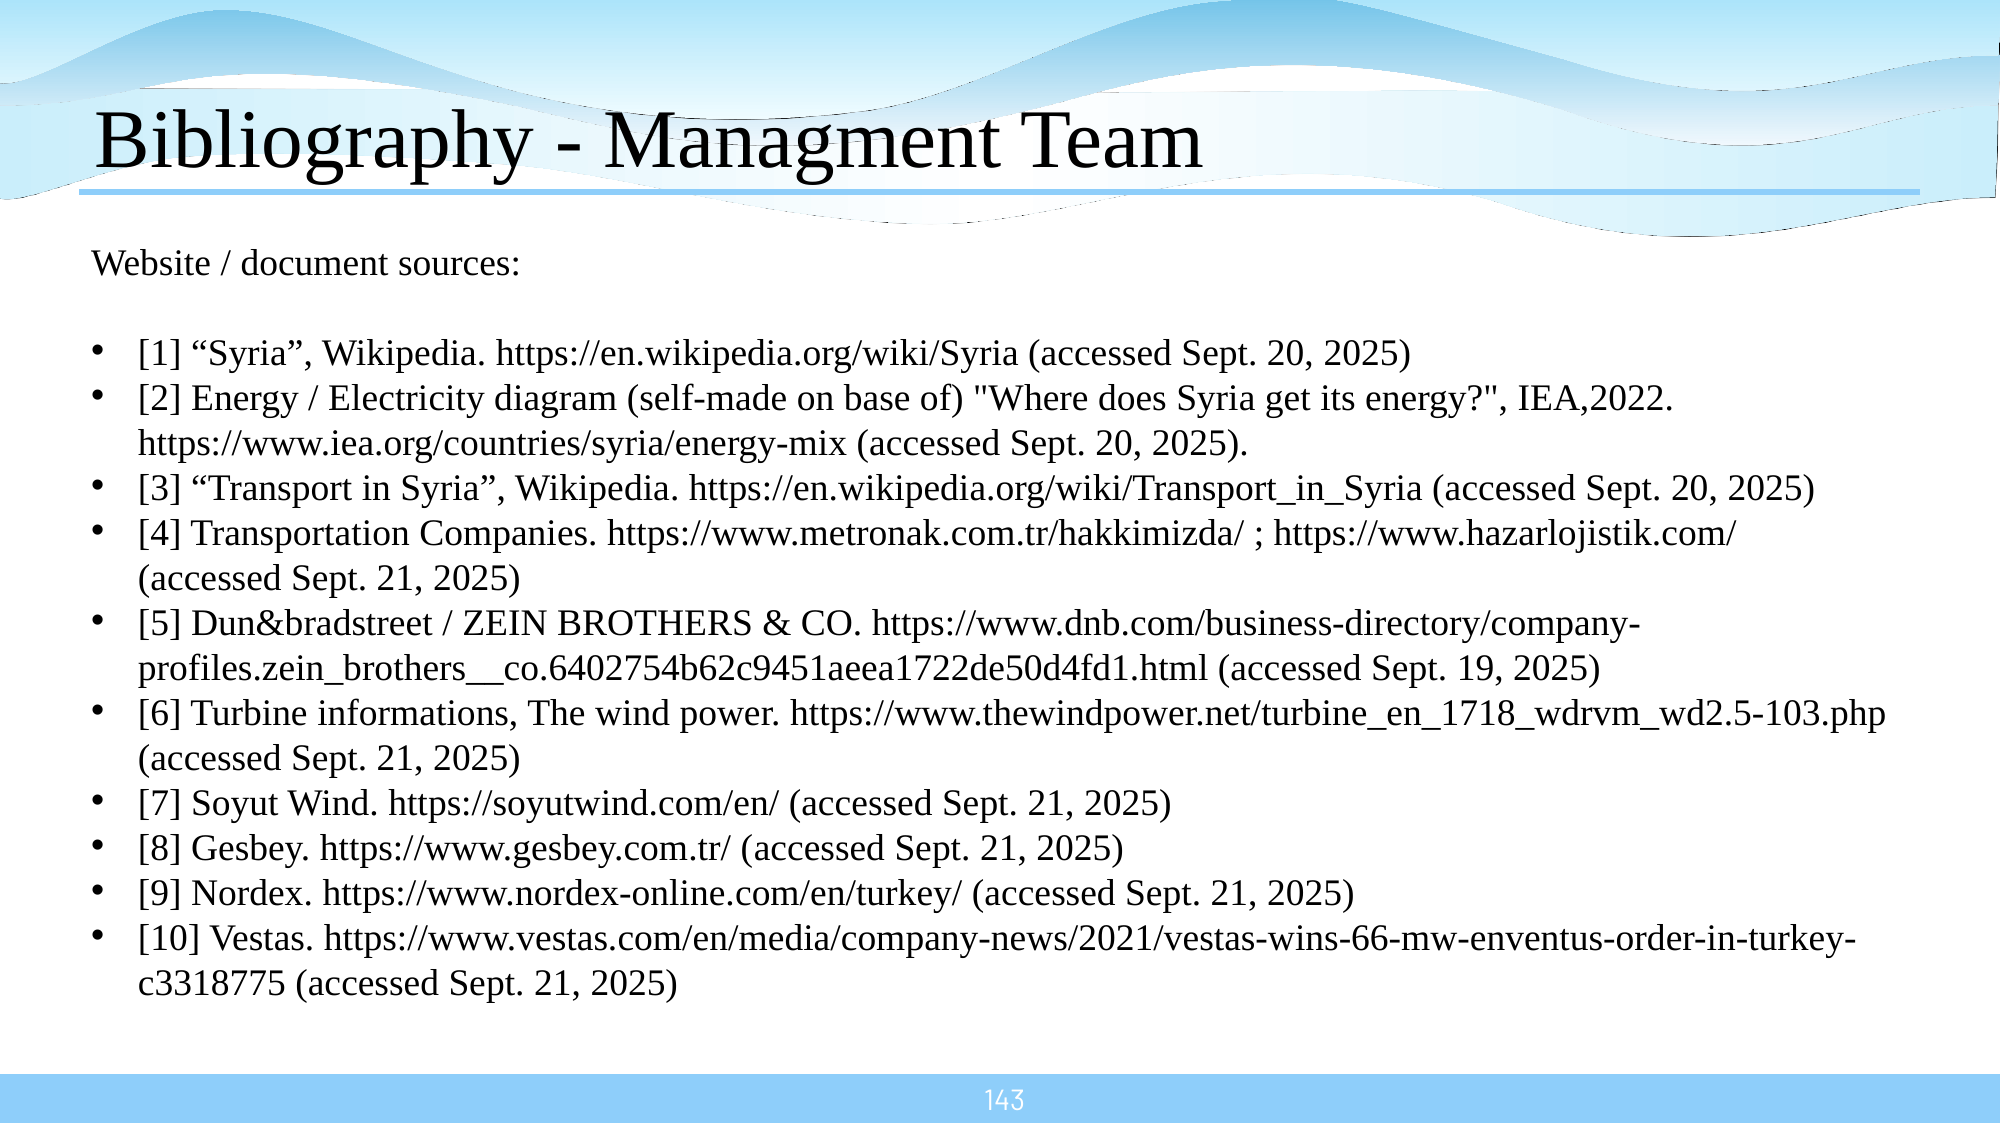

# Bibliography - Managment Team

Website / document sources:

[1] “Syria”, Wikipedia. https://en.wikipedia.org/wiki/Syria (accessed Sept. 20, 2025)
[2] Energy / Electricity diagram (self-made on base of) "Where does Syria get its energy?", IEA,2022. https://www.iea.org/countries/syria/energy-mix (accessed Sept. 20, 2025).
[3] “Transport in Syria”, Wikipedia. https://en.wikipedia.org/wiki/Transport_in_Syria (accessed Sept. 20, 2025)
[4] Transportation Companies. https://www.metronak.com.tr/hakkimizda/ ; https://www.hazarlojistik.com/  (accessed Sept. 21, 2025)
[5] Dun&bradstreet / ZEIN BROTHERS & CO. https://www.dnb.com/business-directory/company-profiles.zein_brothers__co.6402754b62c9451aeea1722de50d4fd1.html (accessed Sept. 19, 2025)
[6] Turbine informations, The wind power. https://www.thewindpower.net/turbine_en_1718_wdrvm_wd2.5-103.php (accessed Sept. 21, 2025)
[7] Soyut Wind. https://soyutwind.com/en/ (accessed Sept. 21, 2025)
[8] Gesbey. https://www.gesbey.com.tr/ (accessed Sept. 21, 2025)
[9] Nordex. https://www.nordex-online.com/en/turkey/ (accessed Sept. 21, 2025)
[10] Vestas. https://www.vestas.com/en/media/company-news/2021/vestas-wins-66-mw-enventus-order-in-turkey-c3318775 (accessed Sept. 21, 2025)

143